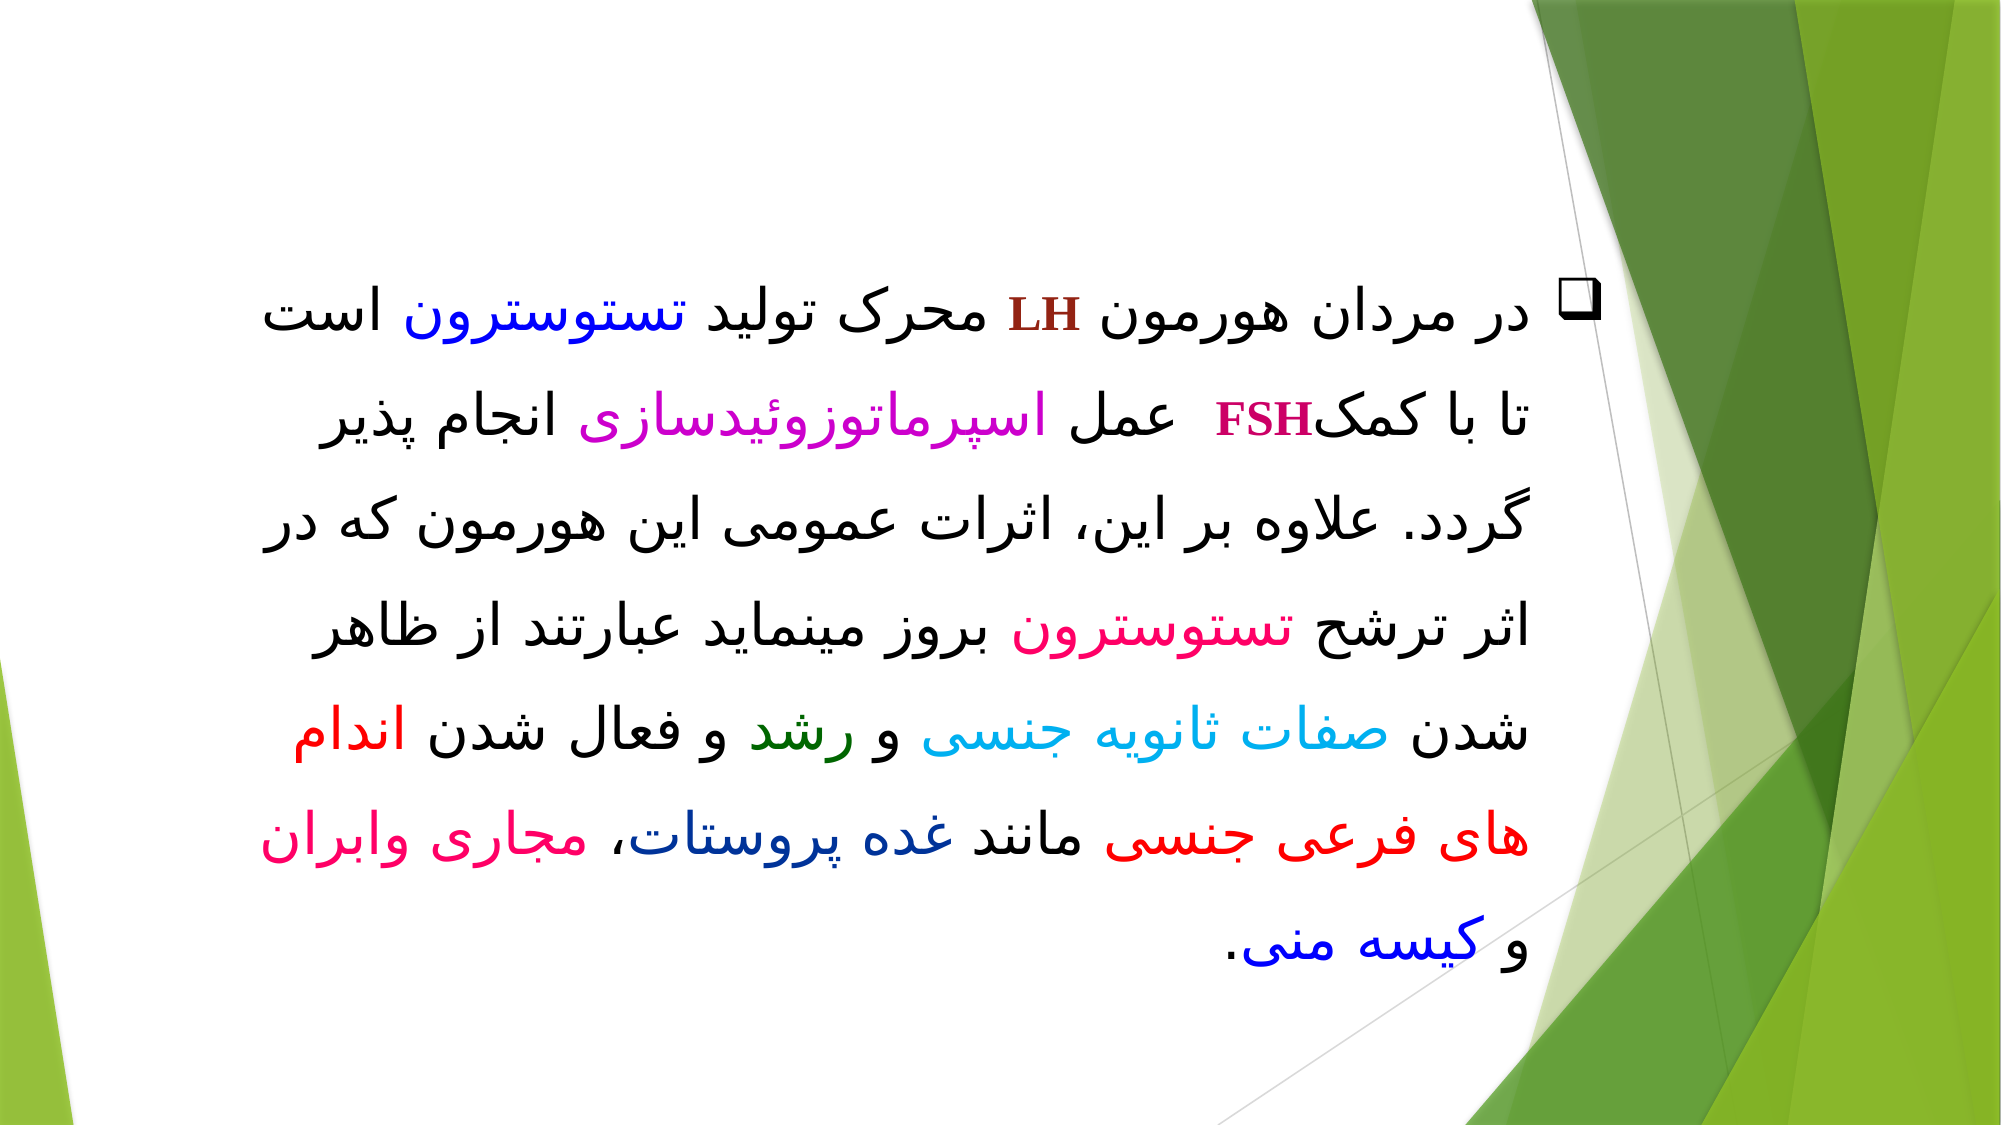

در مردان هورمون LH محرک تولید تستوسترون است تا با کمکFSH  عمل اسپرماتوزوئیدسازی انجام پذیر گردد. علاوه بر این، اثرات عمومی این هورمون که در اثر ترشح تستوسترون بروز مینماید عبارتند از ظاهر شدن صفات ثانویه جنسی و رشد و فعال شدن اندام های فرعی جنسی مانند غده پروستات، مجاری وابران و کیسه منی.